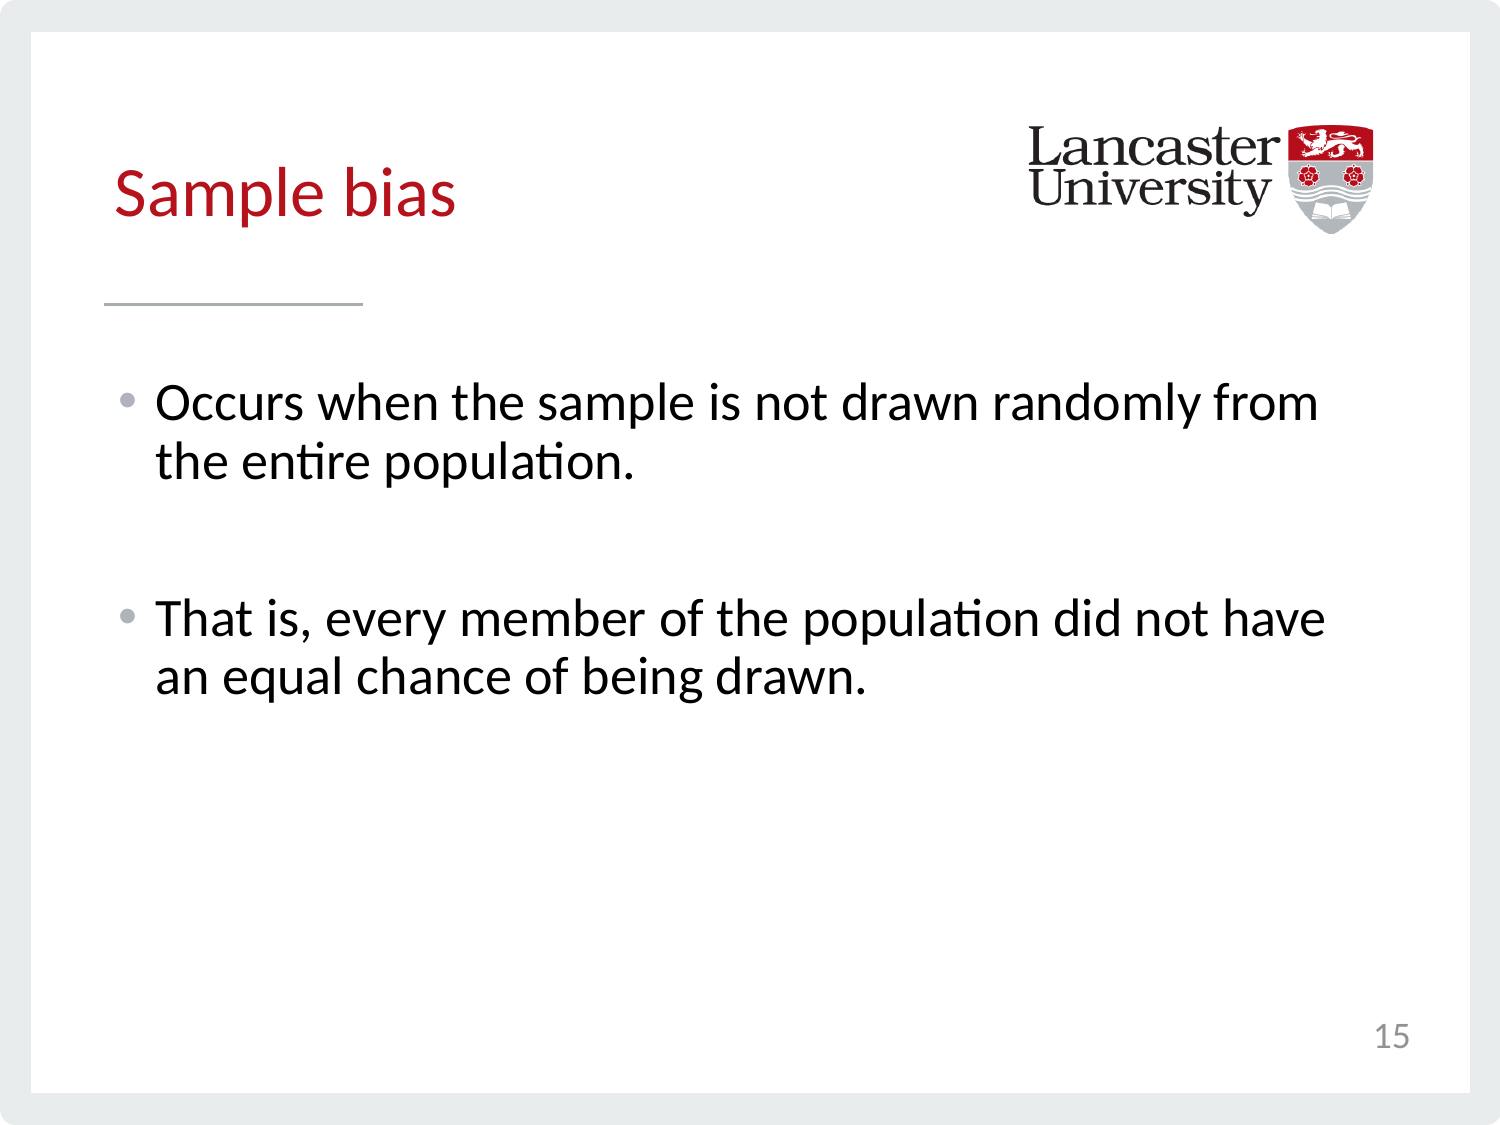

# Sample bias
Occurs when the sample is not drawn randomly from the entire population.

That is, every member of the population did not have an equal chance of being drawn.

15